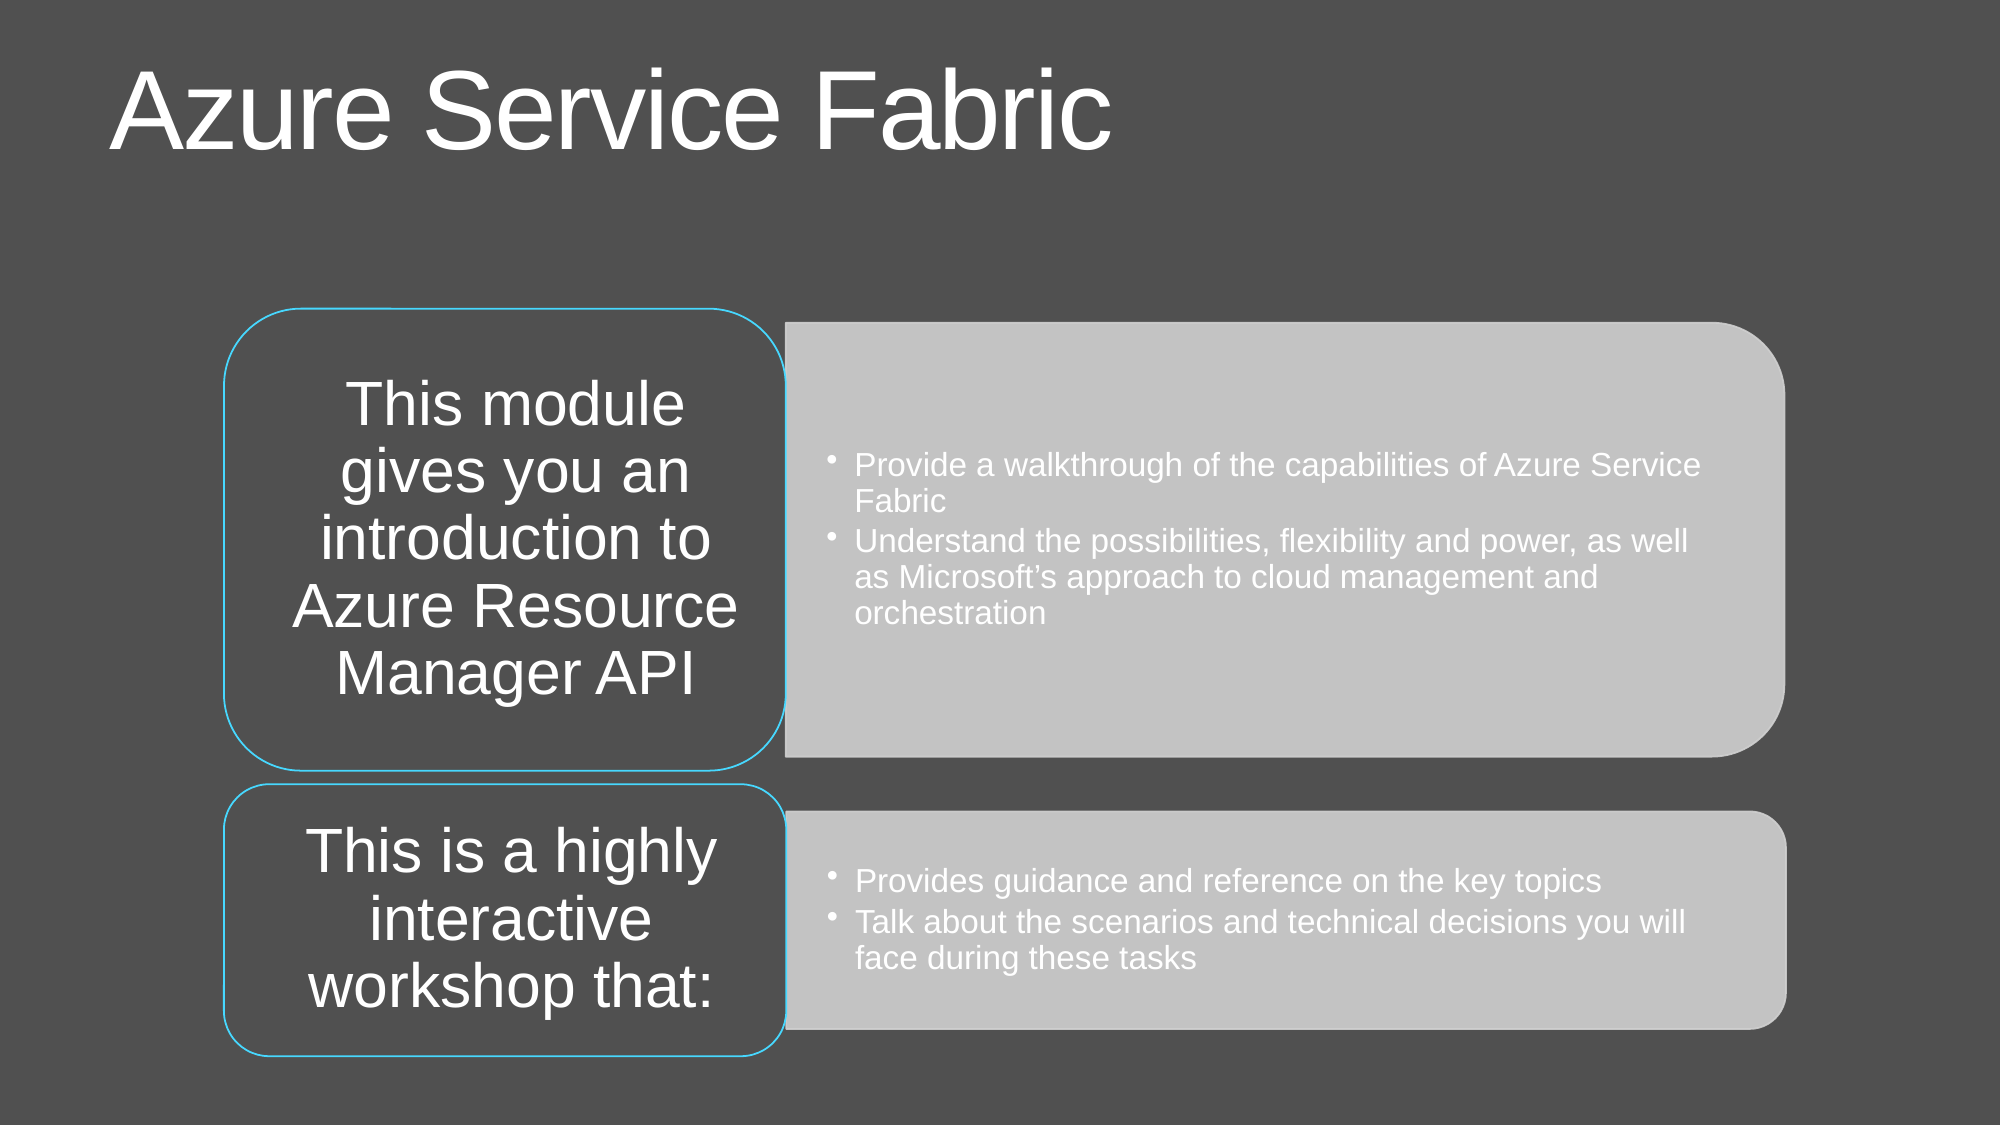

# Azure Service Fabric
Provide a walkthrough of the capabilities of Azure Service Fabric
Understand the possibilities, flexibility and power, as well as Microsoft’s approach to cloud management and orchestration
This module gives you an introduction to Azure Resource Manager API
Provides guidance and reference on the key topics
Talk about the scenarios and technical decisions you will face during these tasks
This is a highly interactive workshop that: